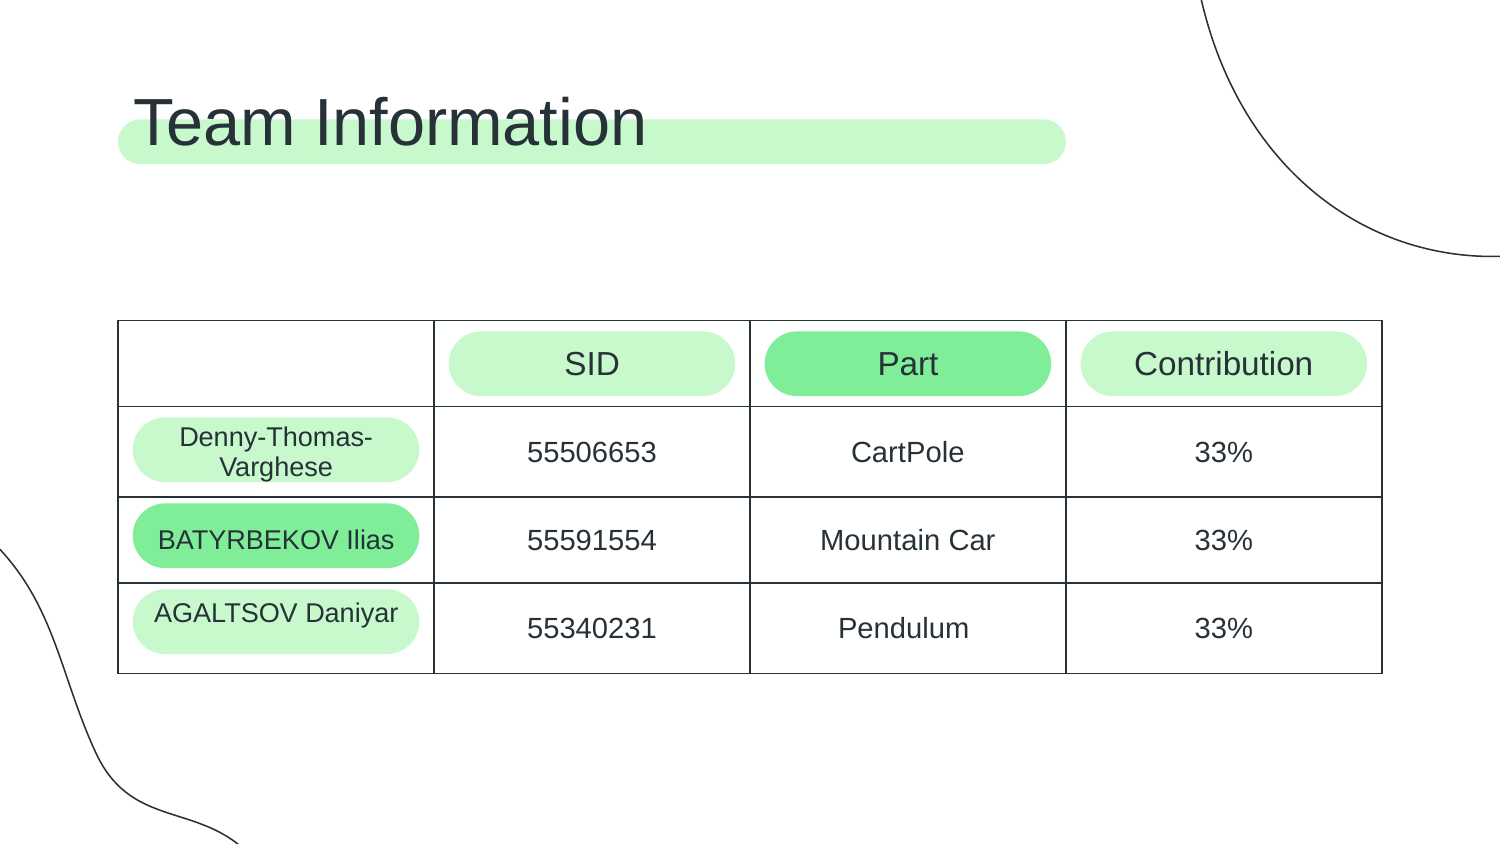

# Team Information
|  | SID | Part | Contribution |
| --- | --- | --- | --- |
| Denny-Thomas- Varghese | 55506653 | CartPole | 33% |
| BATYRBEKOV Ilias | 55591554 | Mountain Car | 33% |
| AGALTSOV Daniyar | 55340231 | Pendulum | 33% |